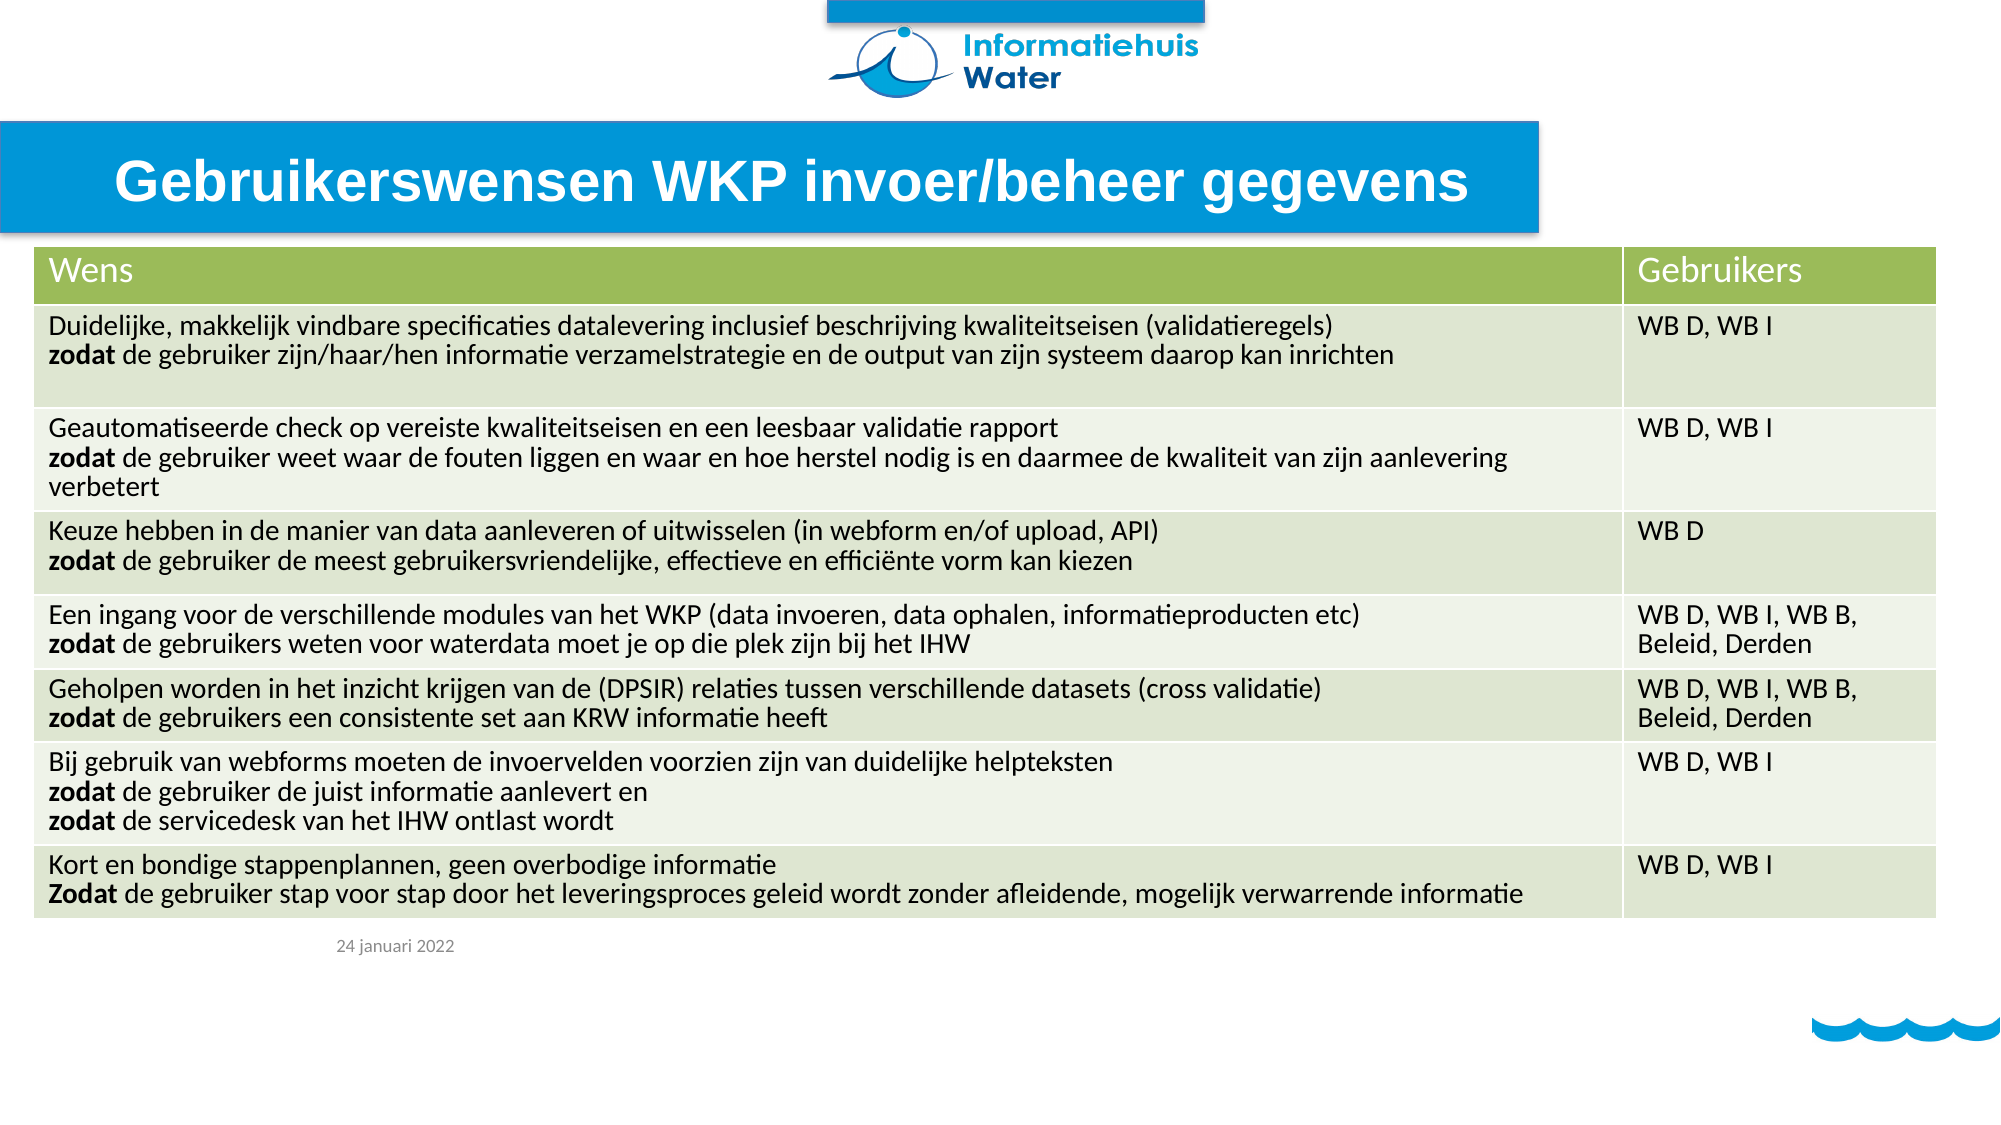

# Gebruikerswensen WKP invoer/beheer gegevens
| Wens | Gebruikers |
| --- | --- |
| Duidelijke, makkelijk vindbare specificaties datalevering inclusief beschrijving kwaliteitseisen (validatieregels) zodat de gebruiker zijn/haar/hen informatie verzamelstrategie en de output van zijn systeem daarop kan inrichten | WB D, WB I |
| Geautomatiseerde check op vereiste kwaliteitseisen en een leesbaar validatie rapport zodat de gebruiker weet waar de fouten liggen en waar en hoe herstel nodig is en daarmee de kwaliteit van zijn aanlevering verbetert | WB D, WB I |
| Keuze hebben in de manier van data aanleveren of uitwisselen (in webform en/of upload, API) zodat de gebruiker de meest gebruikersvriendelijke, effectieve en efficiënte vorm kan kiezen | WB D |
| Een ingang voor de verschillende modules van het WKP (data invoeren, data ophalen, informatieproducten etc) zodat de gebruikers weten voor waterdata moet je op die plek zijn bij het IHW | WB D, WB I, WB B, Beleid, Derden |
| Geholpen worden in het inzicht krijgen van de (DPSIR) relaties tussen verschillende datasets (cross validatie) zodat de gebruikers een consistente set aan KRW informatie heeft | WB D, WB I, WB B, Beleid, Derden |
| Bij gebruik van webforms moeten de invoervelden voorzien zijn van duidelijke helpteksten zodat de gebruiker de juist informatie aanlevert en zodat de servicedesk van het IHW ontlast wordt | WB D, WB I |
| Kort en bondige stappenplannen, geen overbodige informatie Zodat de gebruiker stap voor stap door het leveringsproces geleid wordt zonder afleidende, mogelijk verwarrende informatie | WB D, WB I |
24 januari 2022